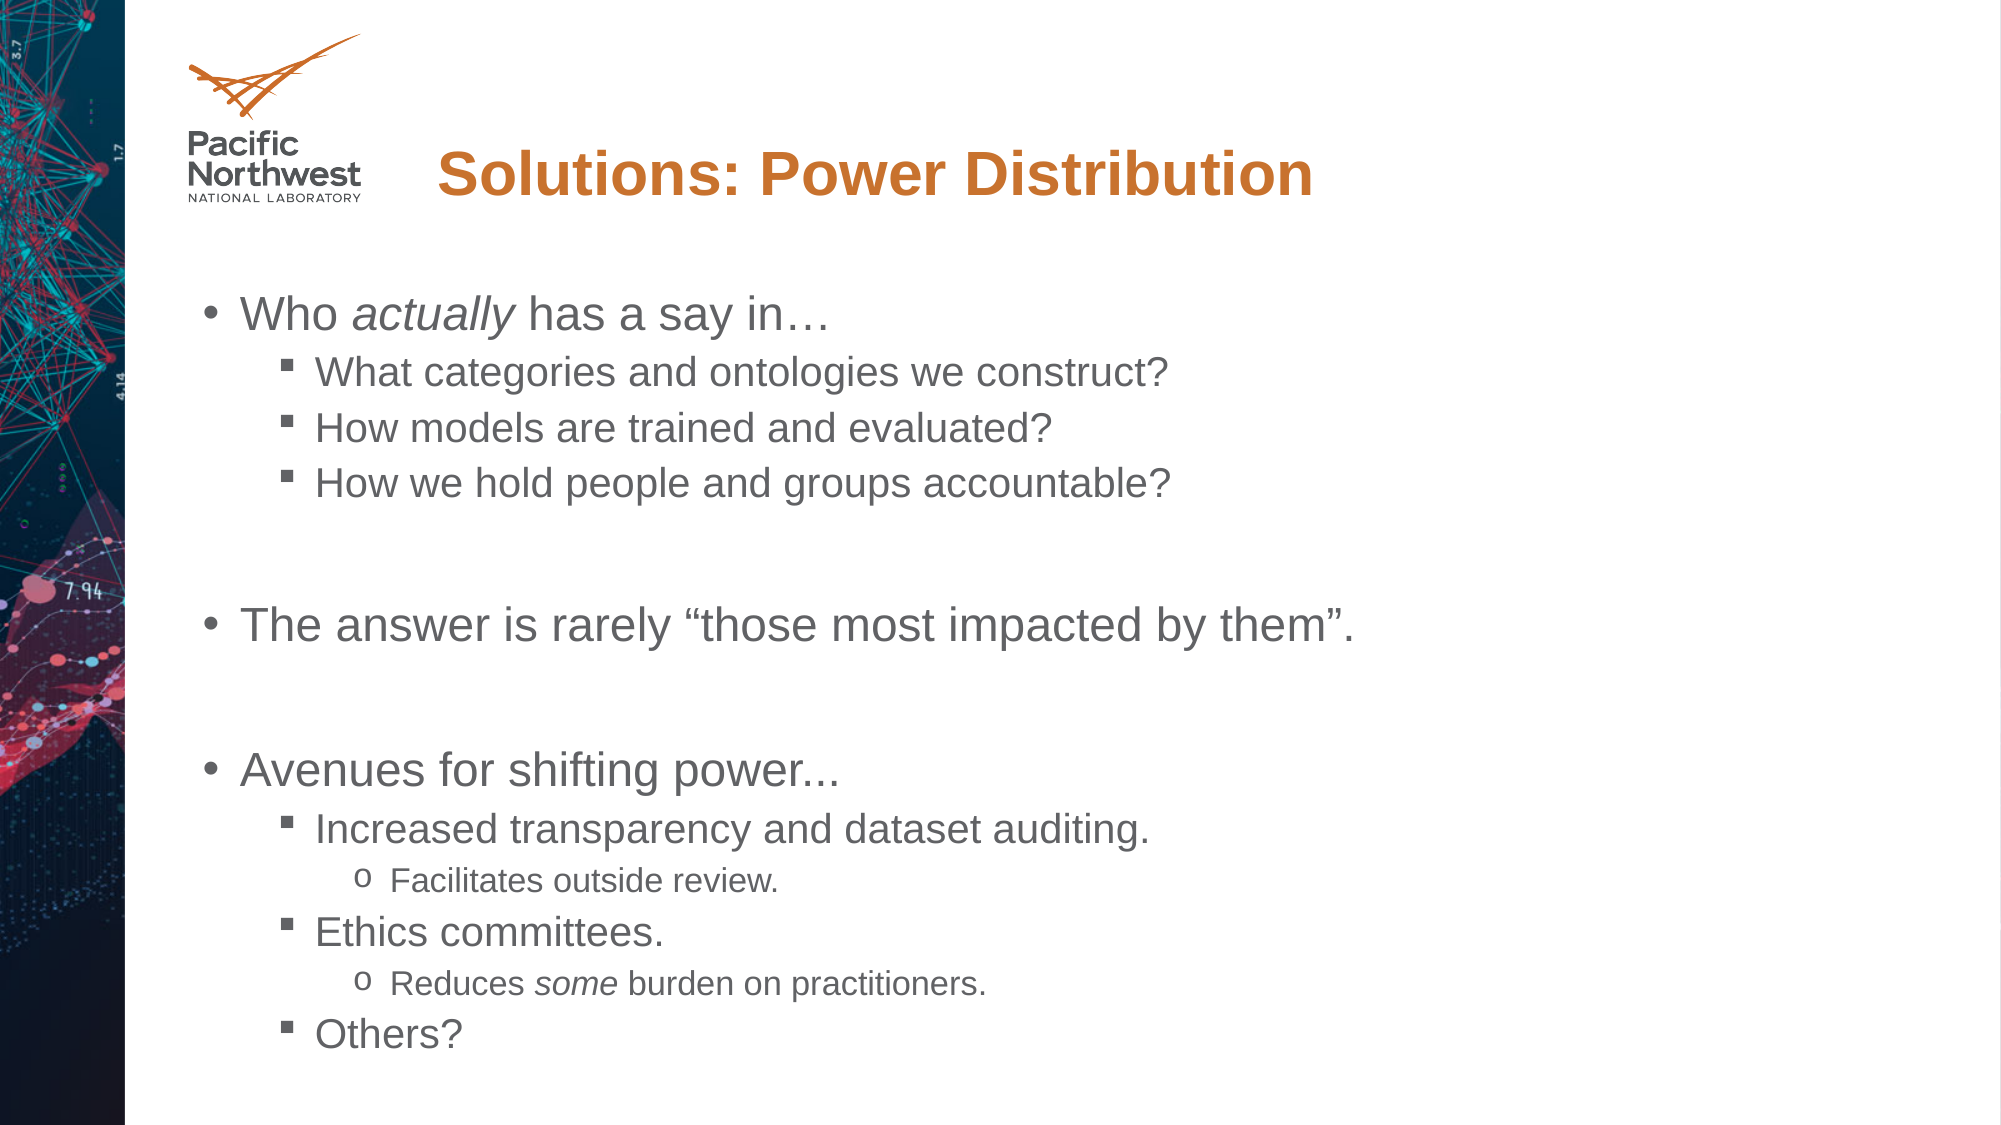

# Solutions: Power Distribution
Who actually has a say in…
What categories and ontologies we construct?
How models are trained and evaluated?
How we hold people and groups accountable?

The answer is rarely “those most impacted by them”.

Avenues for shifting power...
Increased transparency and dataset auditing.
Facilitates outside review.
Ethics committees.
Reduces some burden on practitioners.
Others?